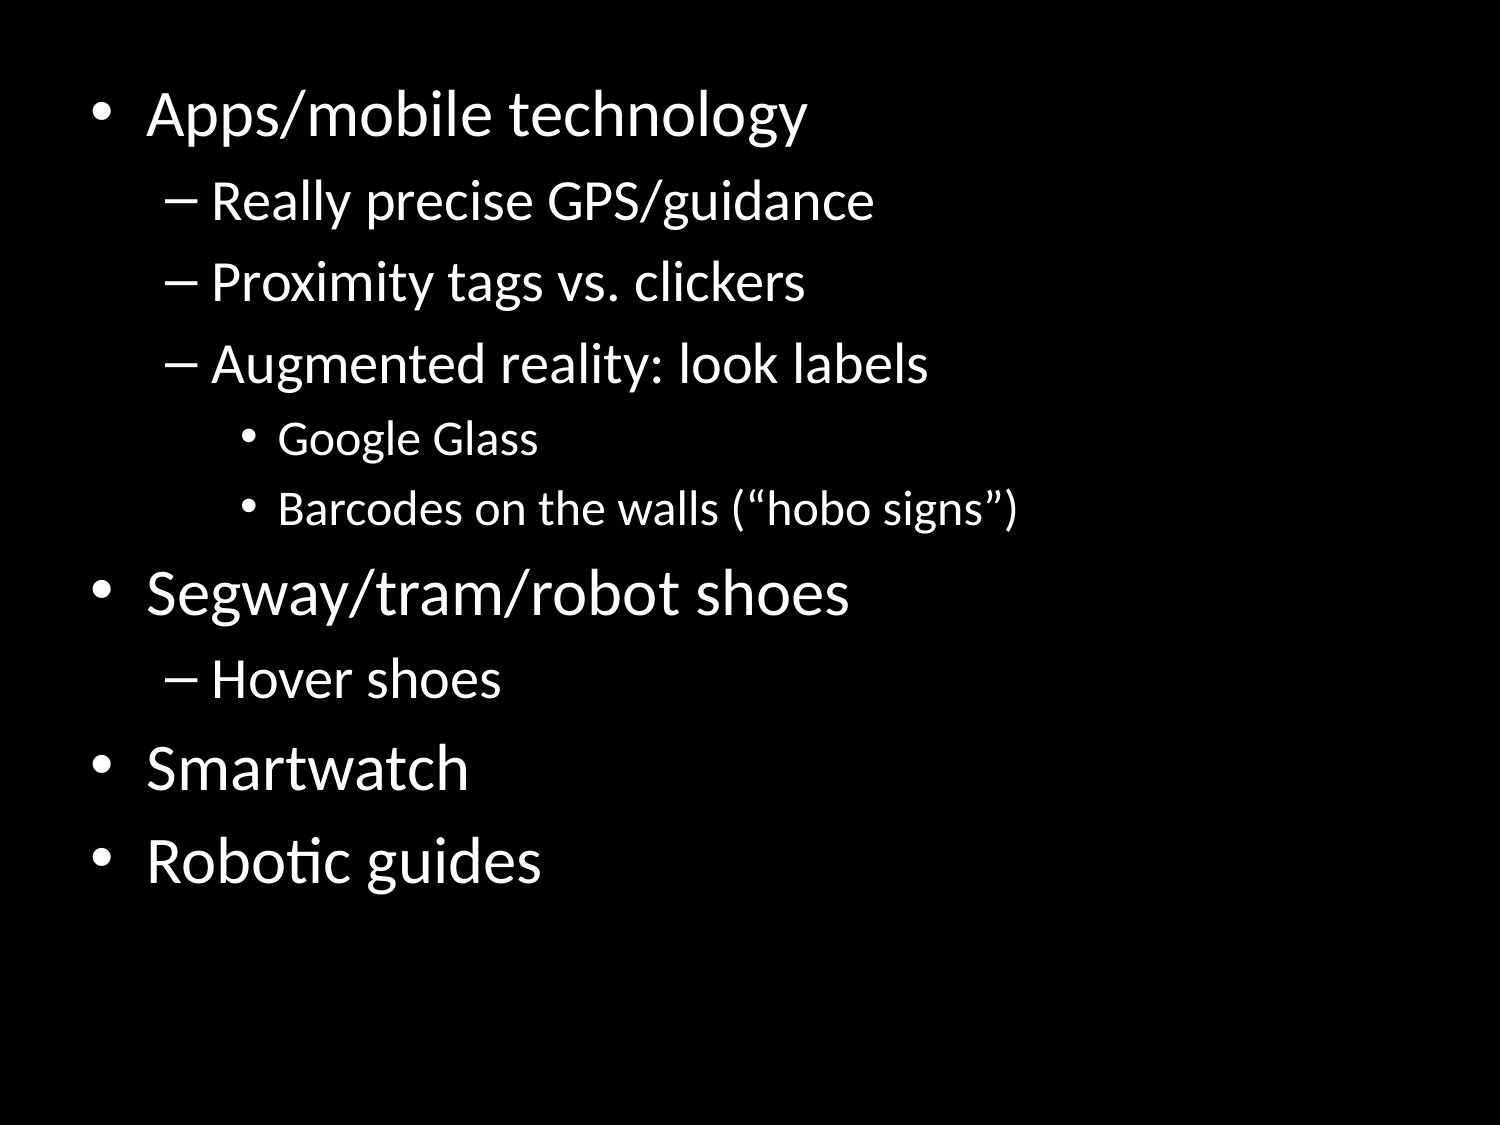

Apps/mobile technology
Really precise GPS/guidance
Proximity tags vs. clickers
Augmented reality: look labels
Google Glass
Barcodes on the walls (“hobo signs”)
Segway/tram/robot shoes
Hover shoes
Smartwatch
Robotic guides